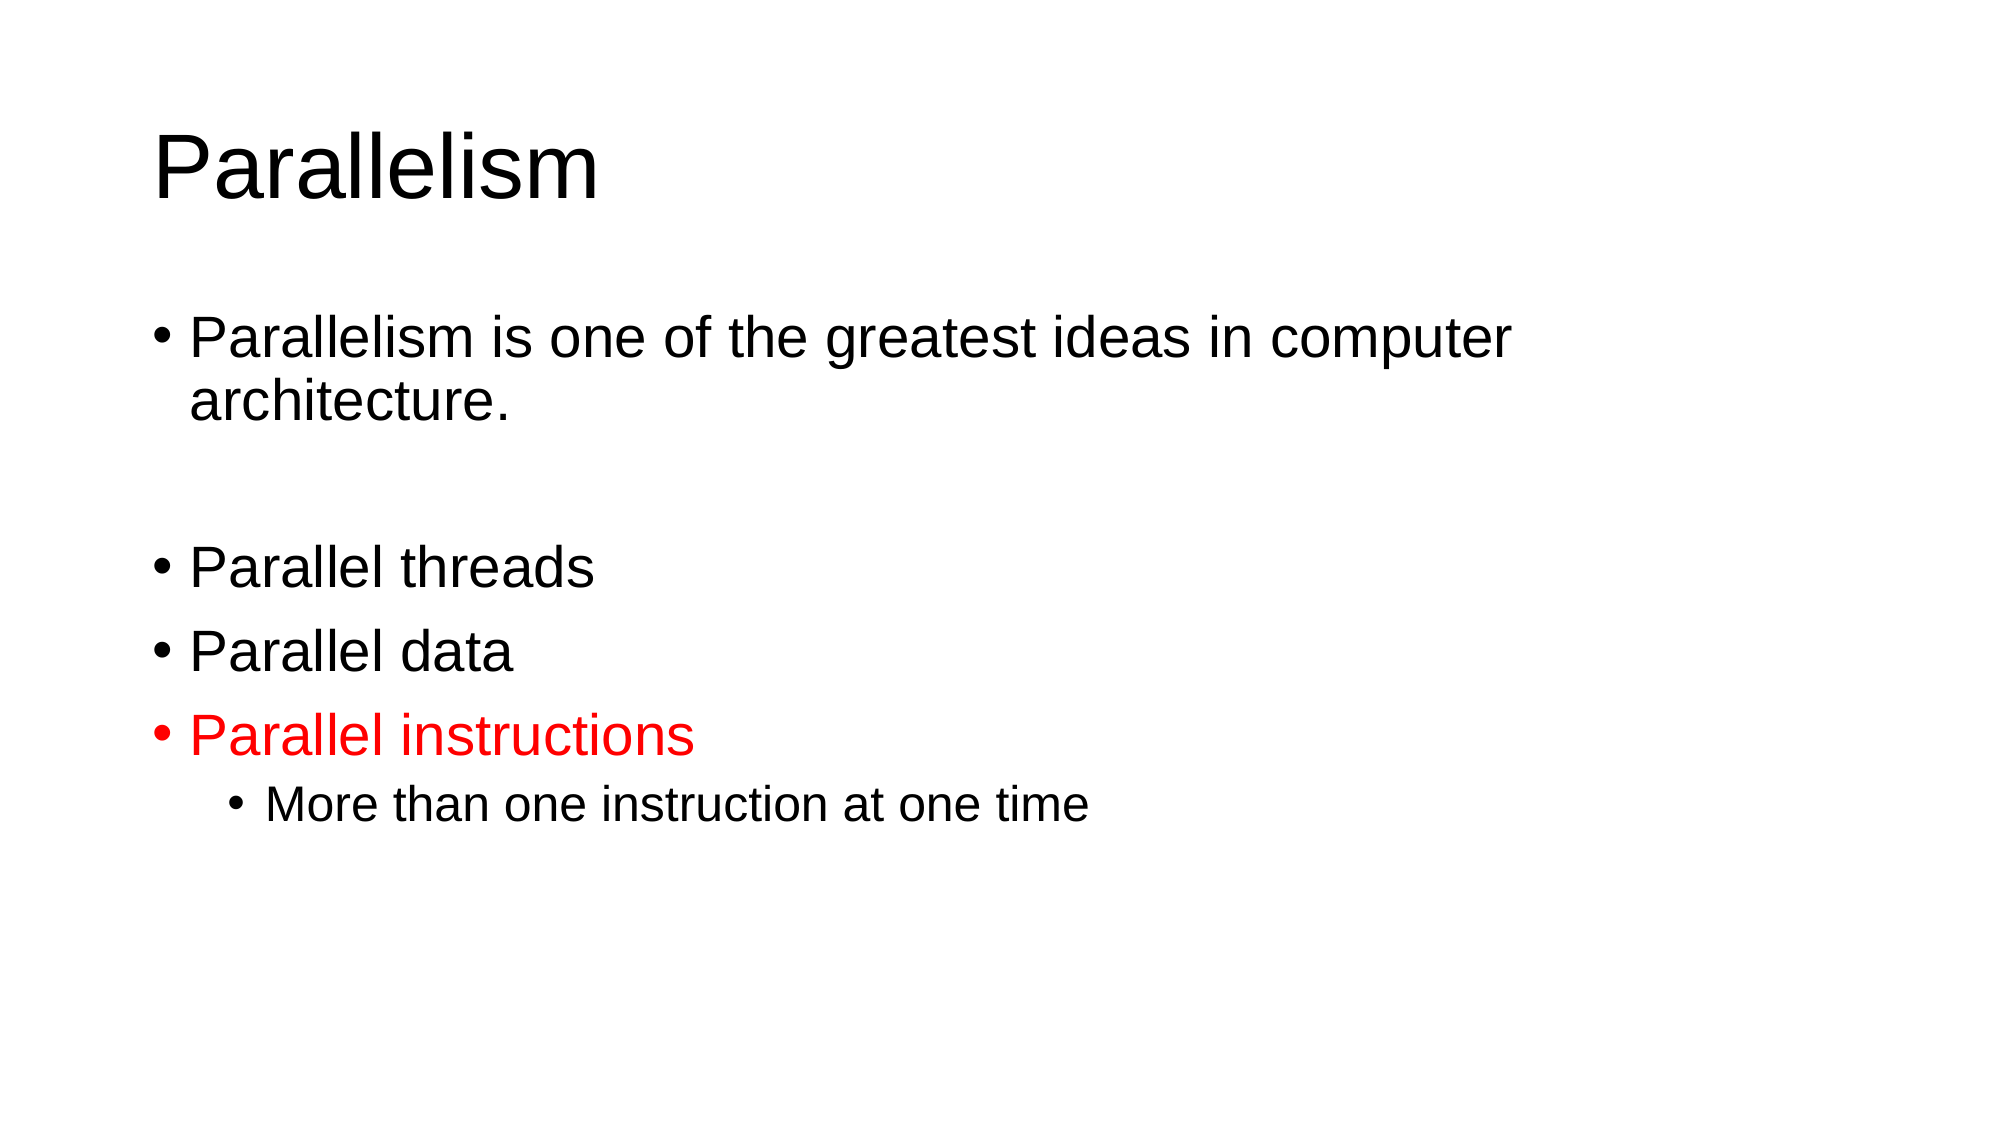

# Parallelism
Parallelism is one of the greatest ideas in computer architecture.

Parallel threads
Parallel data
Parallel instructions
More than one instruction at one time